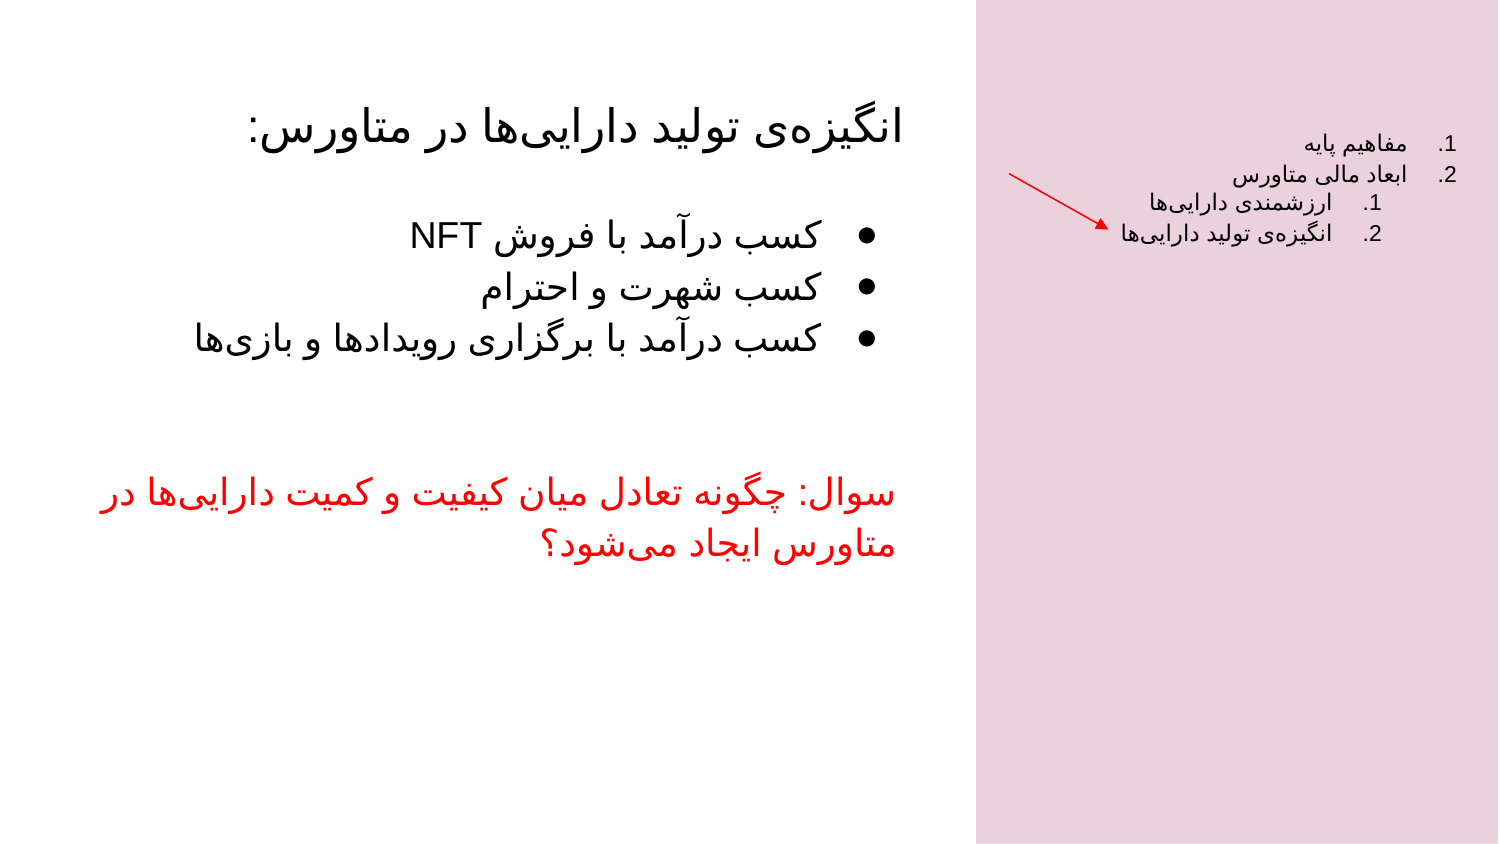

مفاهیم پایه
ابعاد مالی متاورس
ارزشمندی دارایی‌ها
انگیزه‌ی تولید دارایی‌ها
# انگیزه‌ی تولید دارایی‌ها در متاورس:
کسب درآمد با فروش NFT
کسب شهرت و احترام
کسب درآمد با برگزاری رویدادها و بازی‌ها

سوال: چگونه تعادل میان کیفیت و کمیت دارایی‌ها در متاورس ایجاد می‌‌شود؟
6